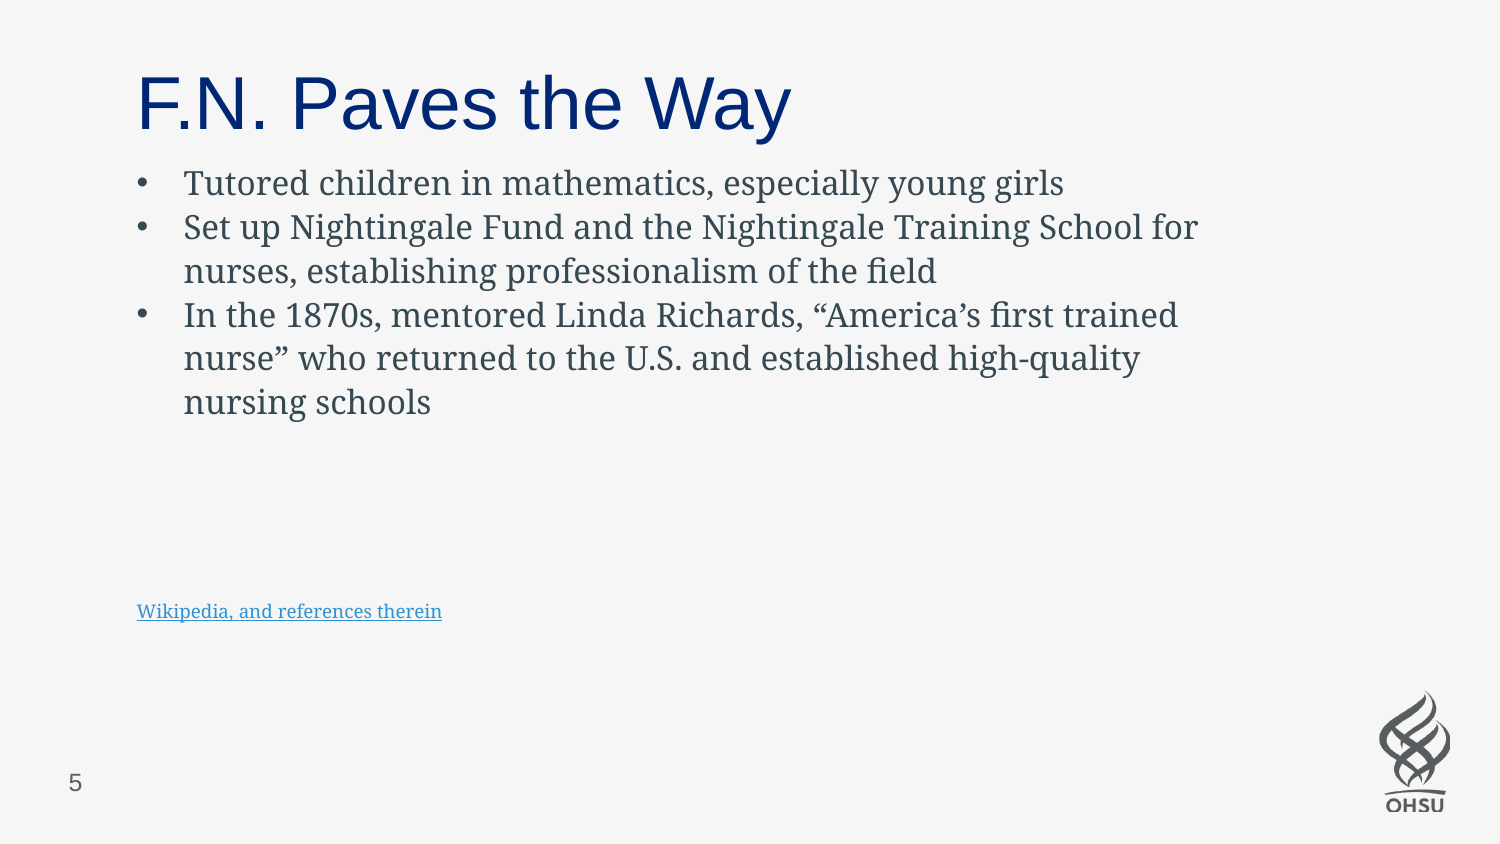

F.N. Paves the Way
Tutored children in mathematics, especially young girls
Set up Nightingale Fund and the Nightingale Training School for nurses, establishing professionalism of the field
In the 1870s, mentored Linda Richards, “America’s first trained nurse” who returned to the U.S. and established high-quality nursing schools

Wikipedia, and references therein
5